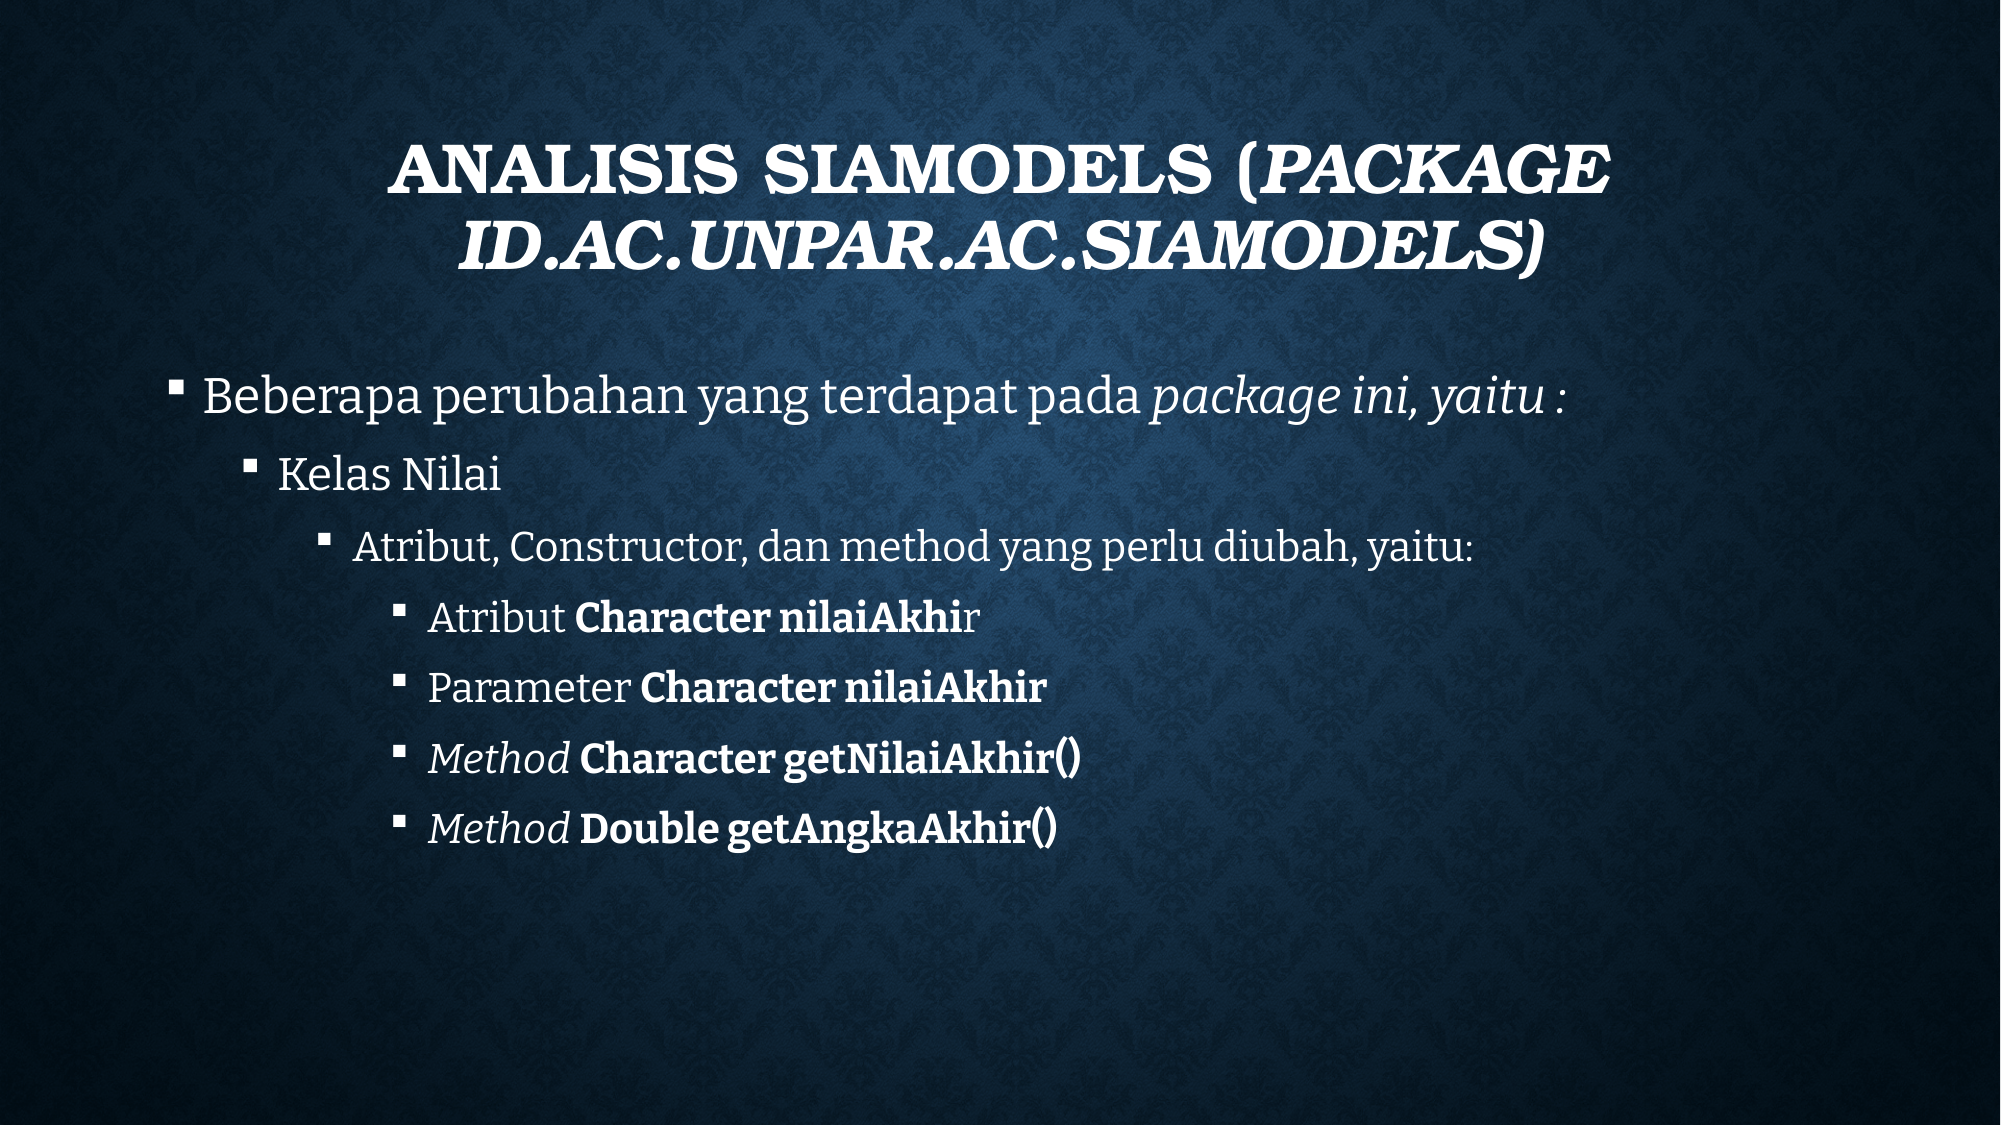

# Analisis SIAModels (Package id.ac.unpar.ac.siamodels)
Beberapa perubahan yang terdapat pada package ini, yaitu :
Kelas Nilai
Atribut, Constructor, dan method yang perlu diubah, yaitu:
Atribut Character nilaiAkhir
Parameter Character nilaiAkhir
Method Character getNilaiAkhir()
Method Double getAngkaAkhir()